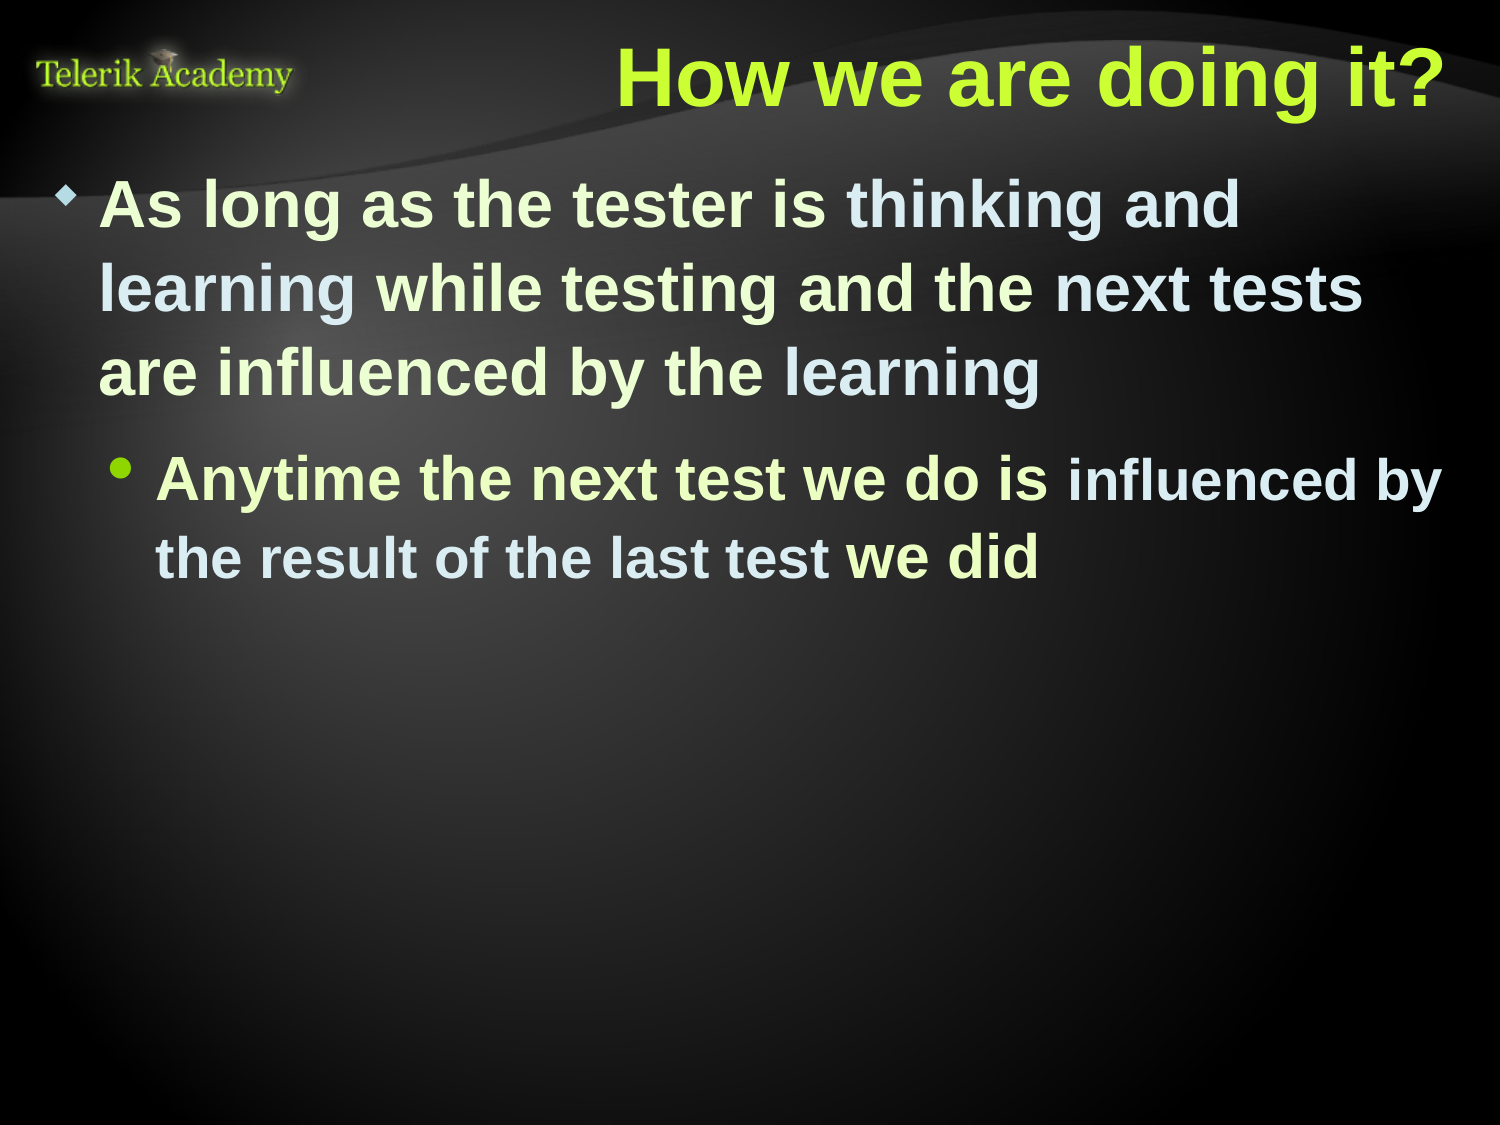

# How we are doing it?
As long as the tester is thinking and learning while testing and the next tests are influenced by the learning
Anytime the next test we do is influenced by the result of the last test we did